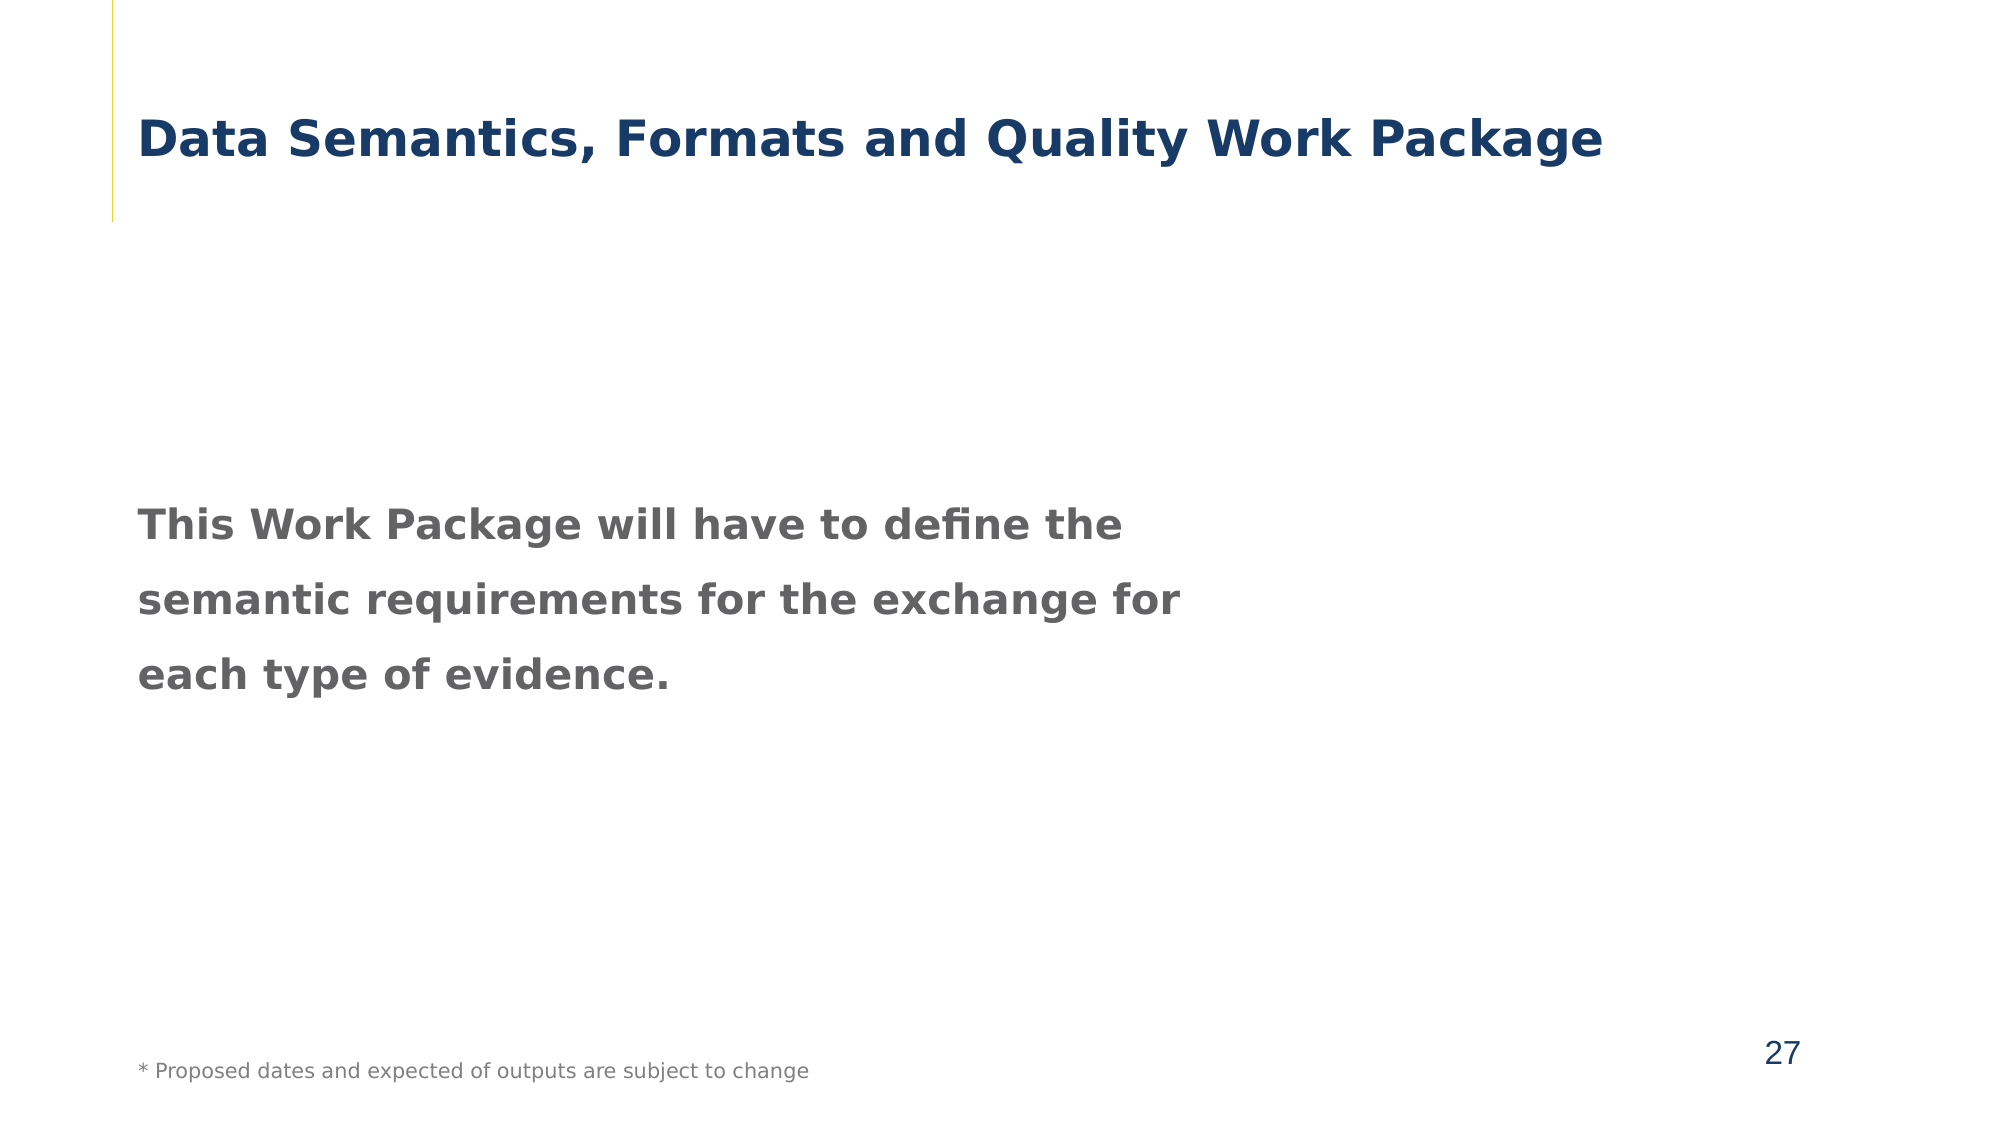

# Data Semantics, Formats and Quality Work Package
This Work Package will have to define the semantic requirements for the exchange for each type of evidence.

27
* Proposed dates and expected of outputs are subject to change